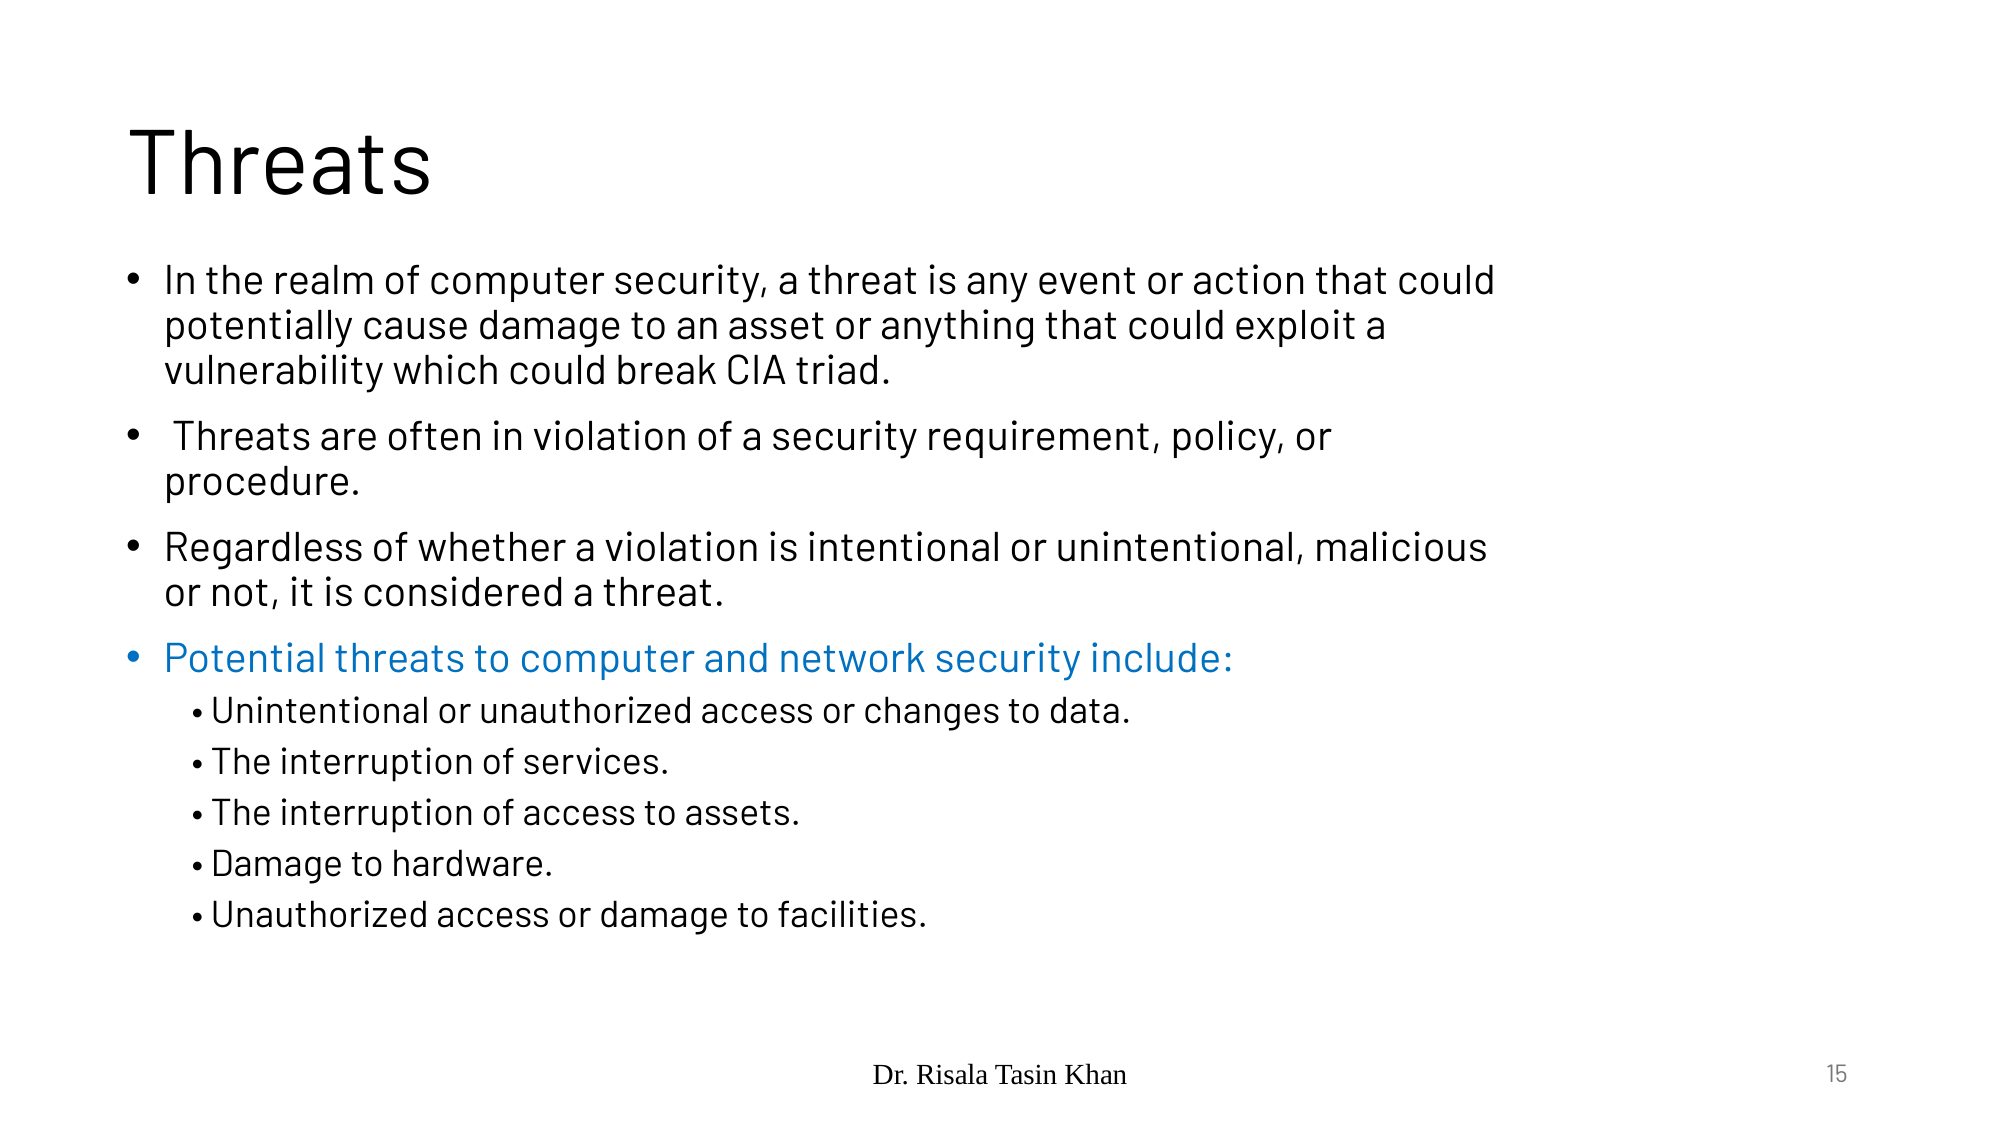

# Threats
In the realm of computer security, a threat is any event or action that could potentially cause damage to an asset or anything that could exploit a vulnerability which could break CIA triad.
 Threats are often in violation of a security requirement, policy, or procedure.
Regardless of whether a violation is intentional or unintentional, malicious or not, it is considered a threat.
Potential threats to computer and network security include:
• Unintentional or unauthorized access or changes to data.
• The interruption of services.
• The interruption of access to assets.
• Damage to hardware.
• Unauthorized access or damage to facilities.
Dr. Risala Tasin Khan
15